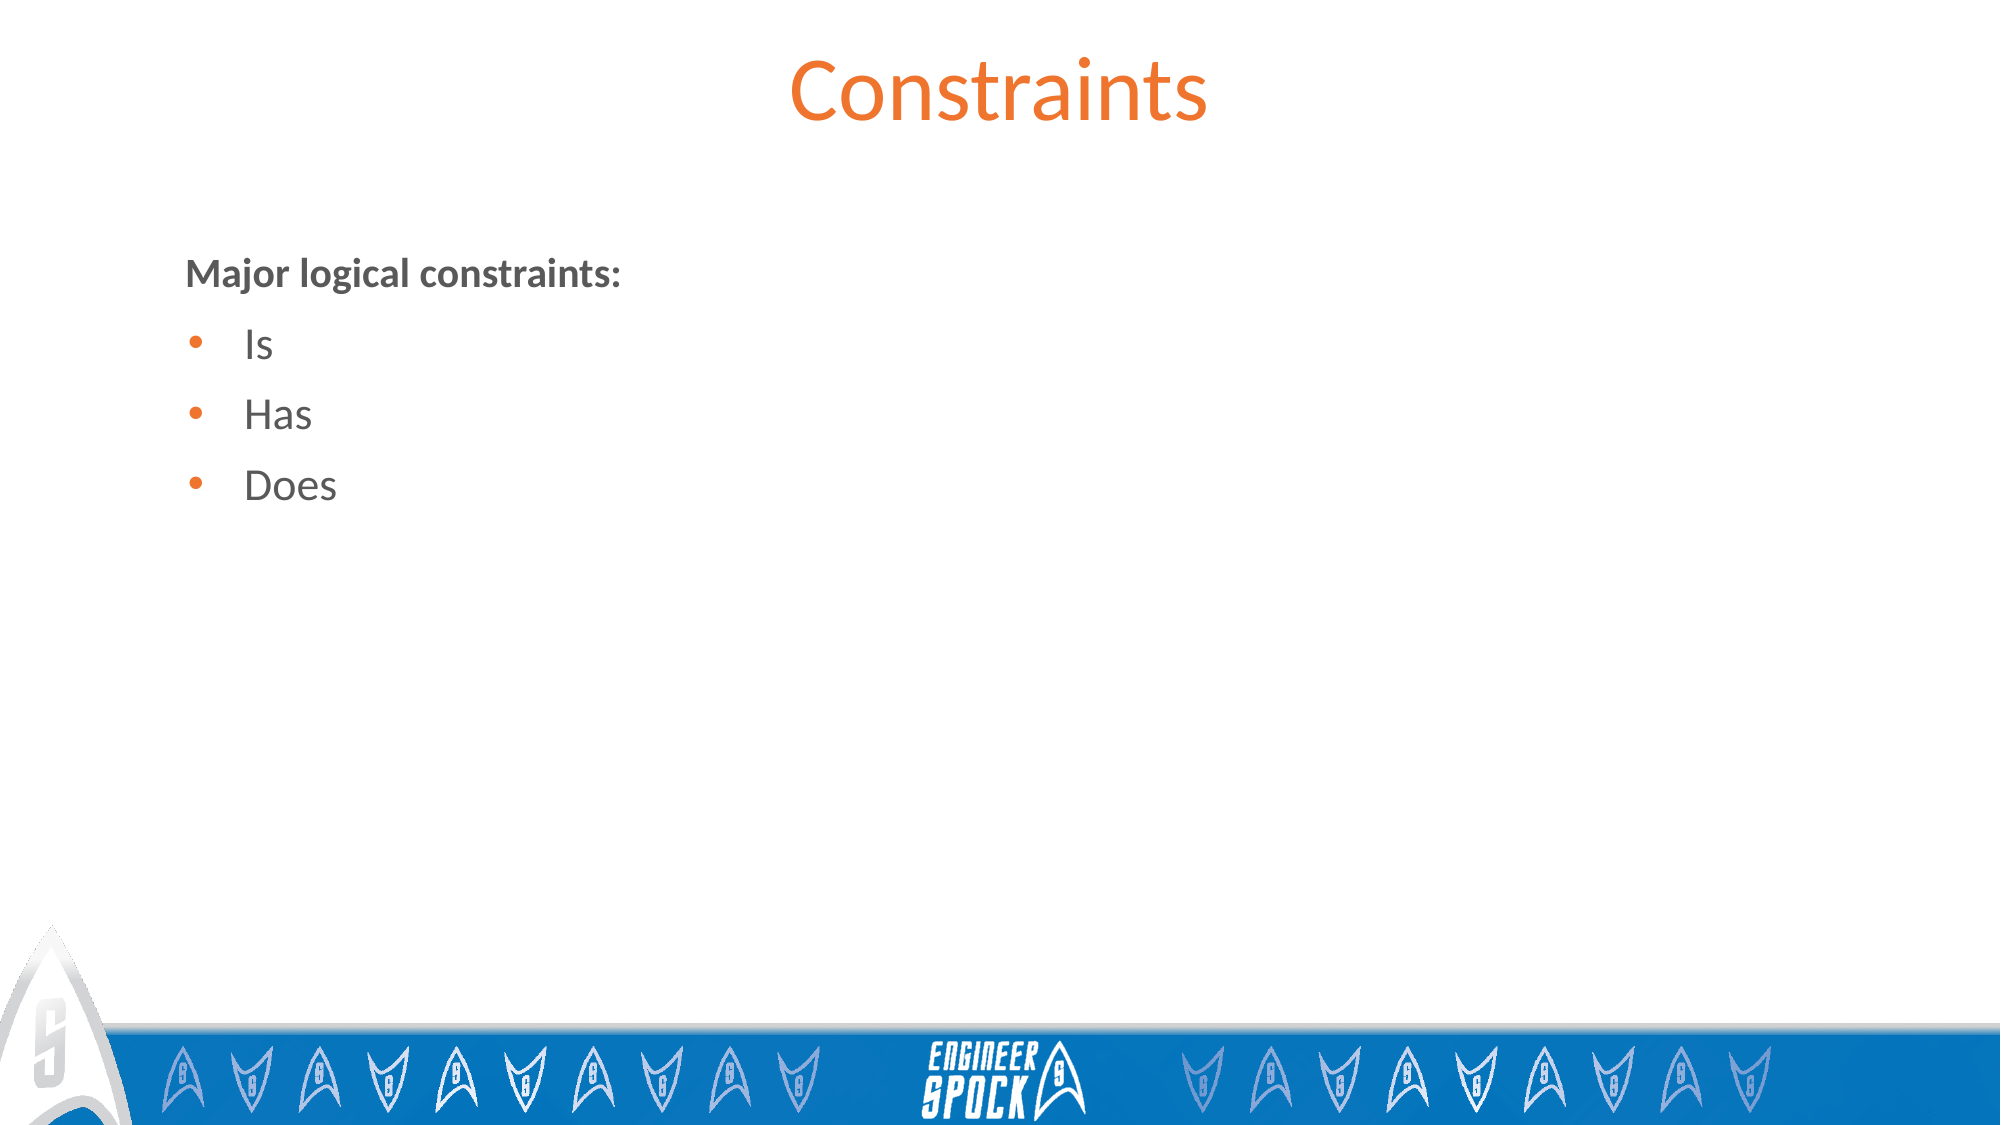

# Constraints
Major logical constraints:
Is
Has
Does